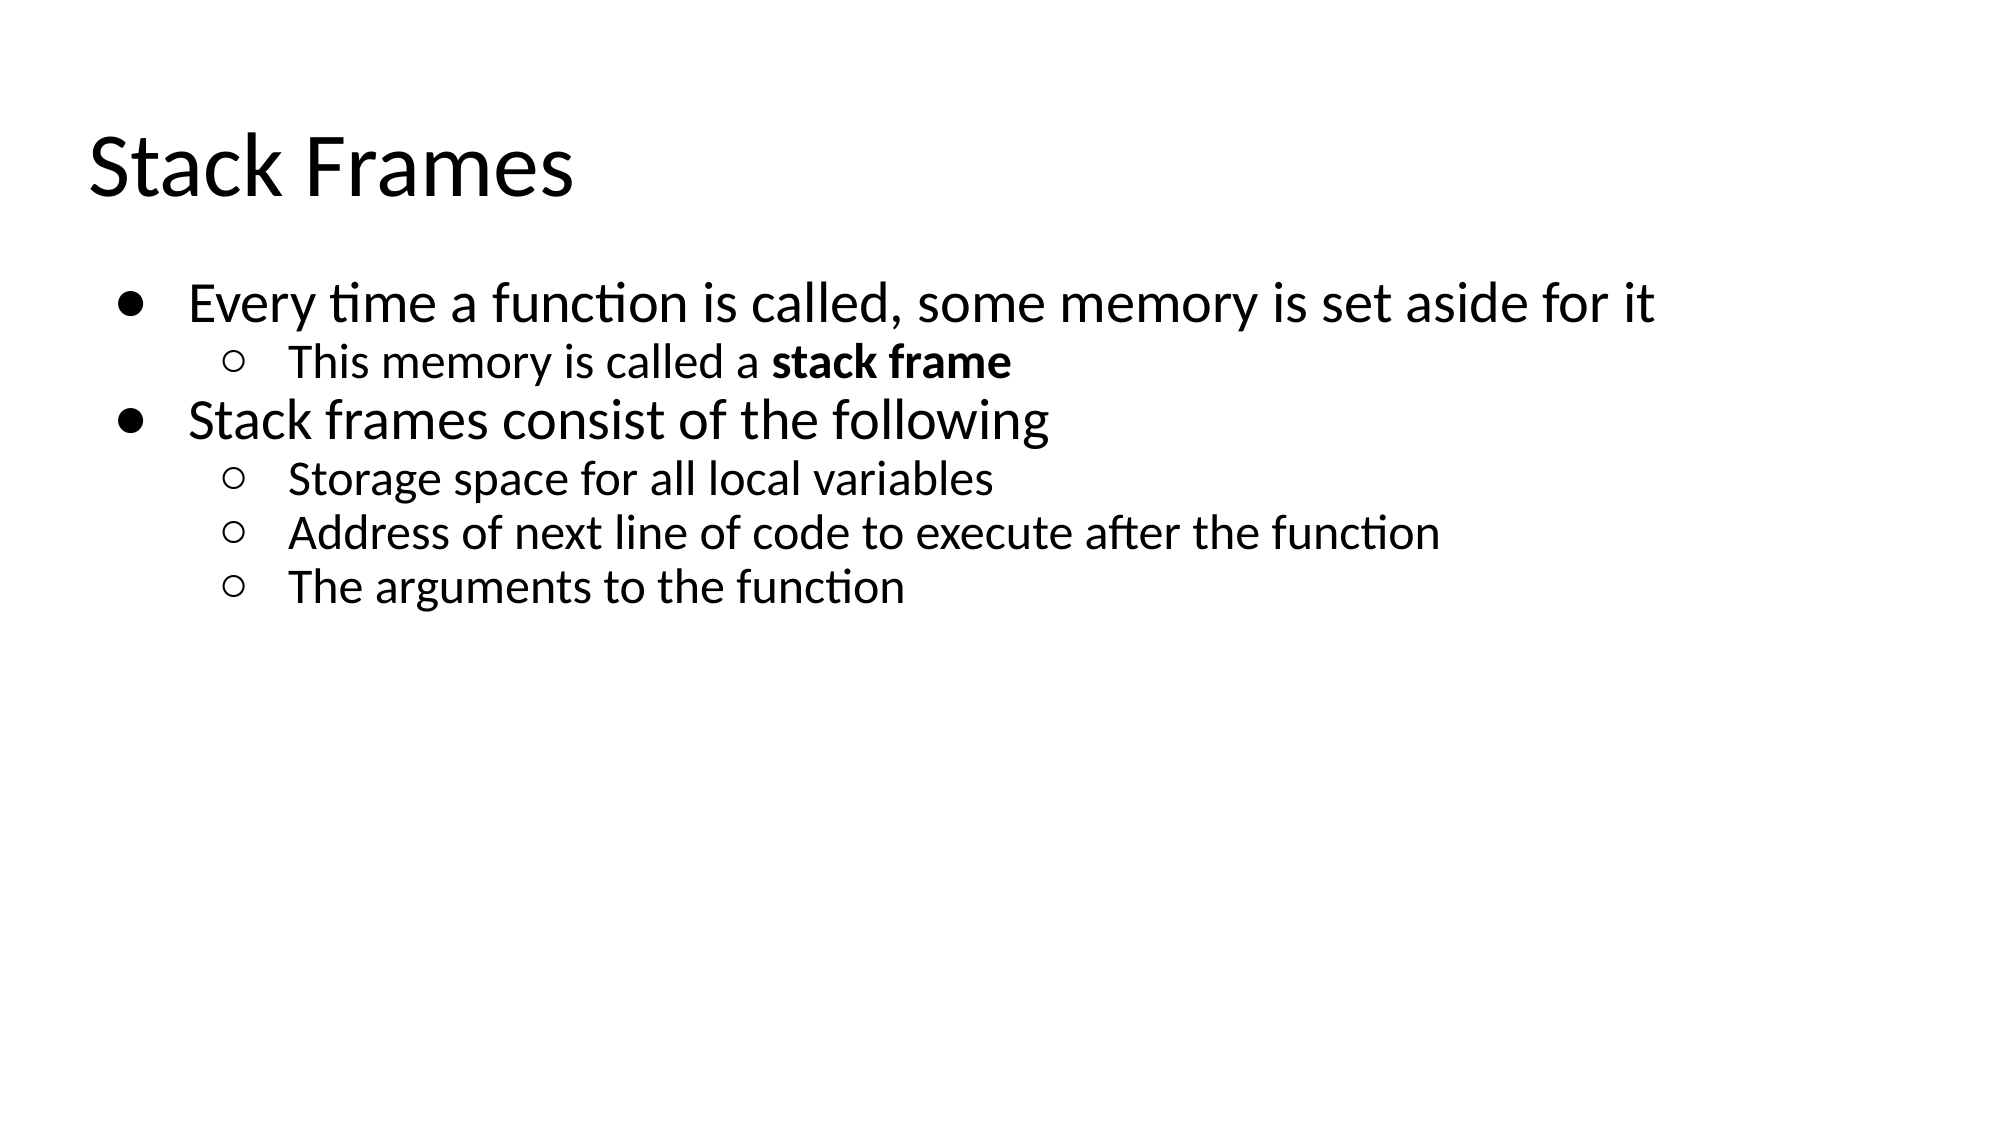

# Stack Frames
Every time a function is called, some memory is set aside for it
This memory is called a stack frame
Stack frames consist of the following
Storage space for all local variables
Address of next line of code to execute after the function
The arguments to the function